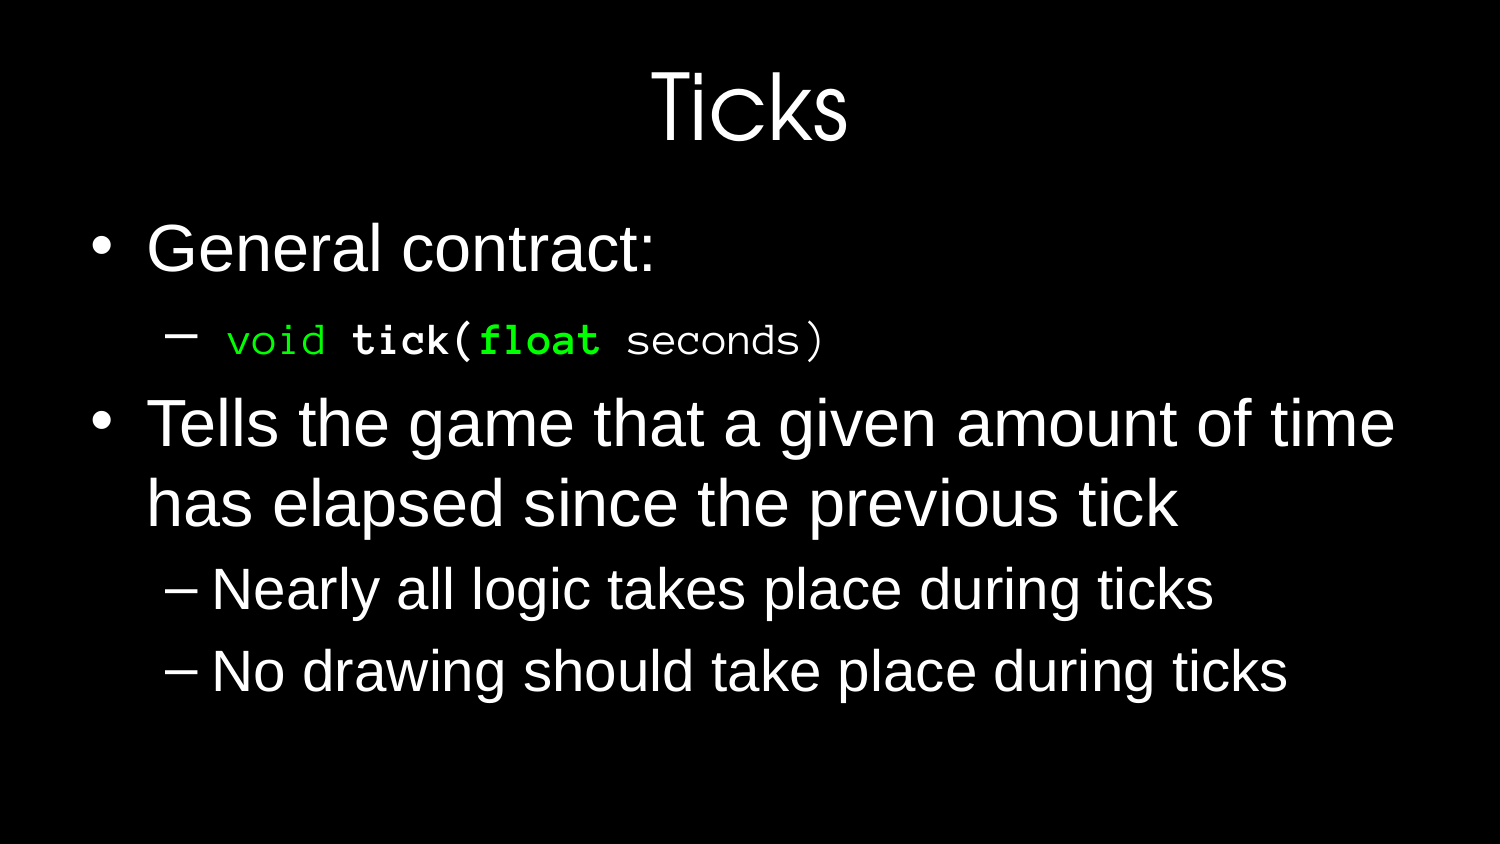

# Ticks
General contract:
 void tick(float seconds)
Tells the game that a given amount of time has elapsed since the previous tick
Nearly all logic takes place during ticks
No drawing should take place during ticks